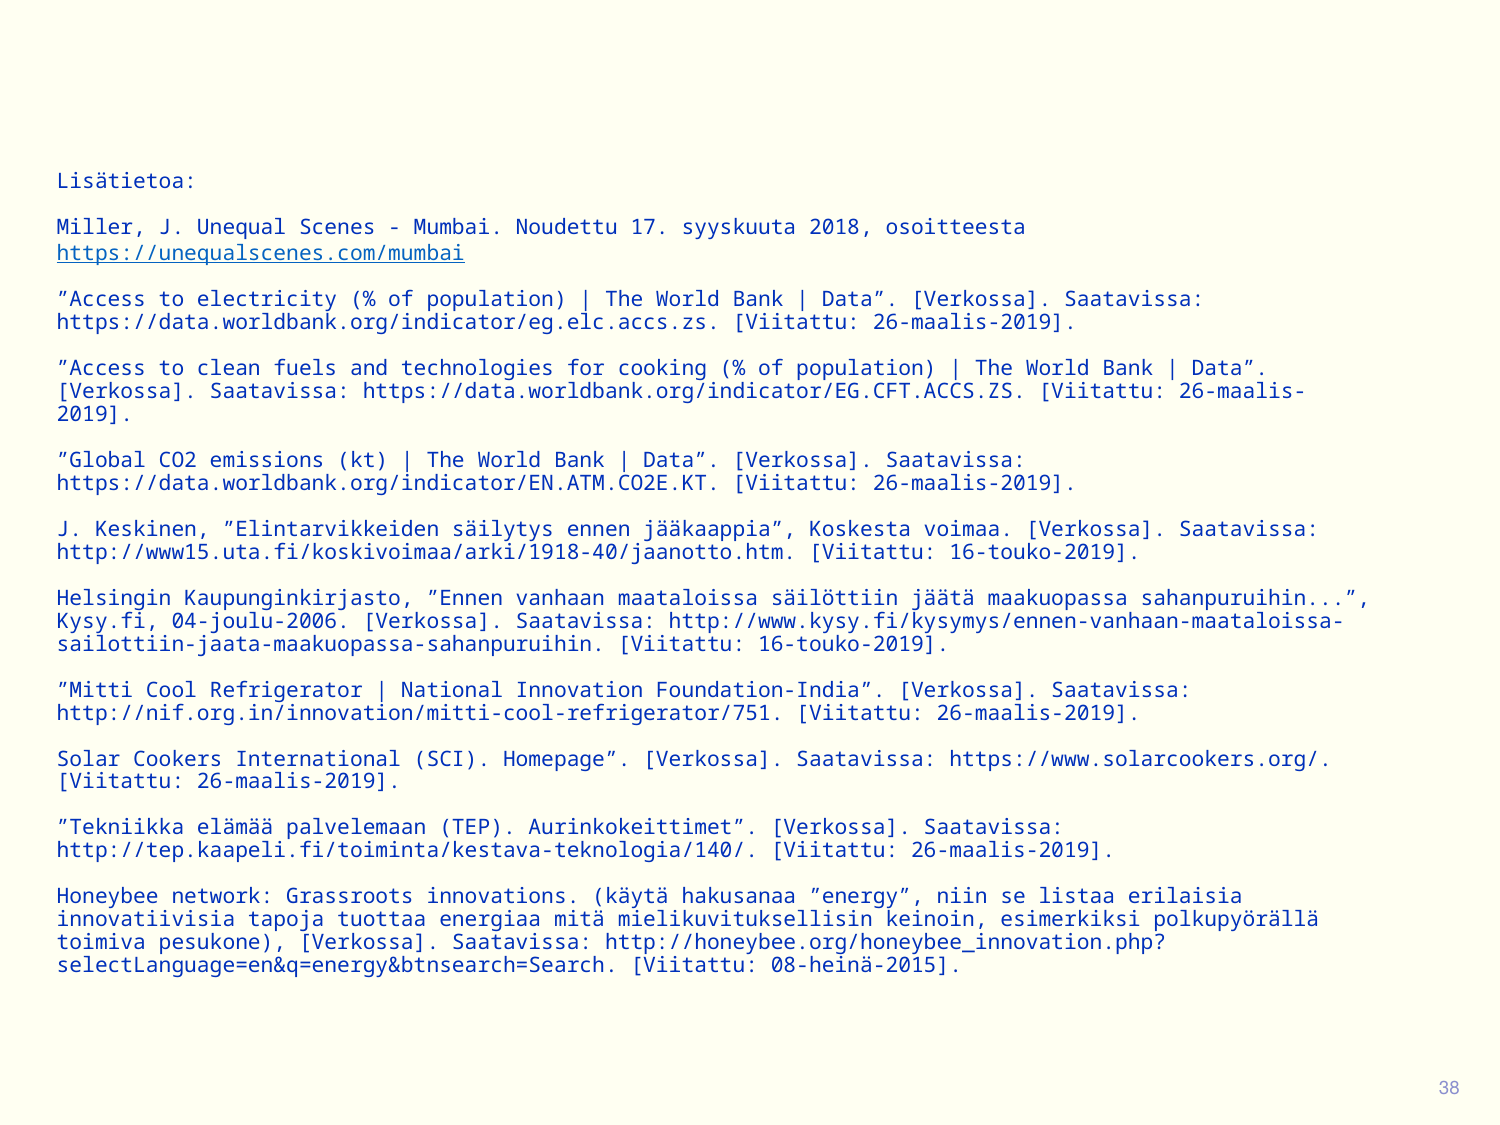

Lisätietoa:
Miller, J. Unequal Scenes - Mumbai. Noudettu 17. syyskuuta 2018, osoitteesta https://unequalscenes.com/mumbai
”Access to electricity (% of population) | The World Bank | Data”. [Verkossa]. Saatavissa: https://data.worldbank.org/indicator/eg.elc.accs.zs. [Viitattu: 26-maalis-2019].
 
”Access to clean fuels and technologies for cooking (% of population) | The World Bank | Data”. [Verkossa]. Saatavissa: https://data.worldbank.org/indicator/EG.CFT.ACCS.ZS. [Viitattu: 26-maalis-2019].
 
”Global CO2 emissions (kt) | The World Bank | Data”. [Verkossa]. Saatavissa: https://data.worldbank.org/indicator/EN.ATM.CO2E.KT. [Viitattu: 26-maalis-2019].
J. Keskinen, ”Elintarvikkeiden säilytys ennen jääkaappia”, Koskesta voimaa. [Verkossa]. Saatavissa: http://www15.uta.fi/koskivoimaa/arki/1918-40/jaanotto.htm. [Viitattu: 16-touko-2019].
Helsingin Kaupunginkirjasto, ”Ennen vanhaan maataloissa säilöttiin jäätä maakuopassa sahanpuruihin...”, Kysy.fi, 04-joulu-2006. [Verkossa]. Saatavissa: http://www.kysy.fi/kysymys/ennen-vanhaan-maataloissa-sailottiin-jaata-maakuopassa-sahanpuruihin. [Viitattu: 16-touko-2019].
”Mitti Cool Refrigerator | National Innovation Foundation-India”. [Verkossa]. Saatavissa: http://nif.org.in/innovation/mitti-cool-refrigerator/751. [Viitattu: 26-maalis-2019].
Solar Cookers International (SCI). Homepage”. [Verkossa]. Saatavissa: https://www.solarcookers.org/. [Viitattu: 26-maalis-2019].
 
”Tekniikka elämää palvelemaan (TEP). Aurinkokeittimet”. [Verkossa]. Saatavissa: http://tep.kaapeli.fi/toiminta/kestava-teknologia/140/. [Viitattu: 26-maalis-2019].
 
Honeybee network: Grassroots innovations. (käytä hakusanaa ”energy”, niin se listaa erilaisia innovatiivisia tapoja tuottaa energiaa mitä mielikuvituksellisin keinoin, esimerkiksi polkupyörällä toimiva pesukone), [Verkossa]. Saatavissa: http://honeybee.org/honeybee_innovation.php?selectLanguage=en&q=energy&btnsearch=Search. [Viitattu: 08-heinä-2015].
38